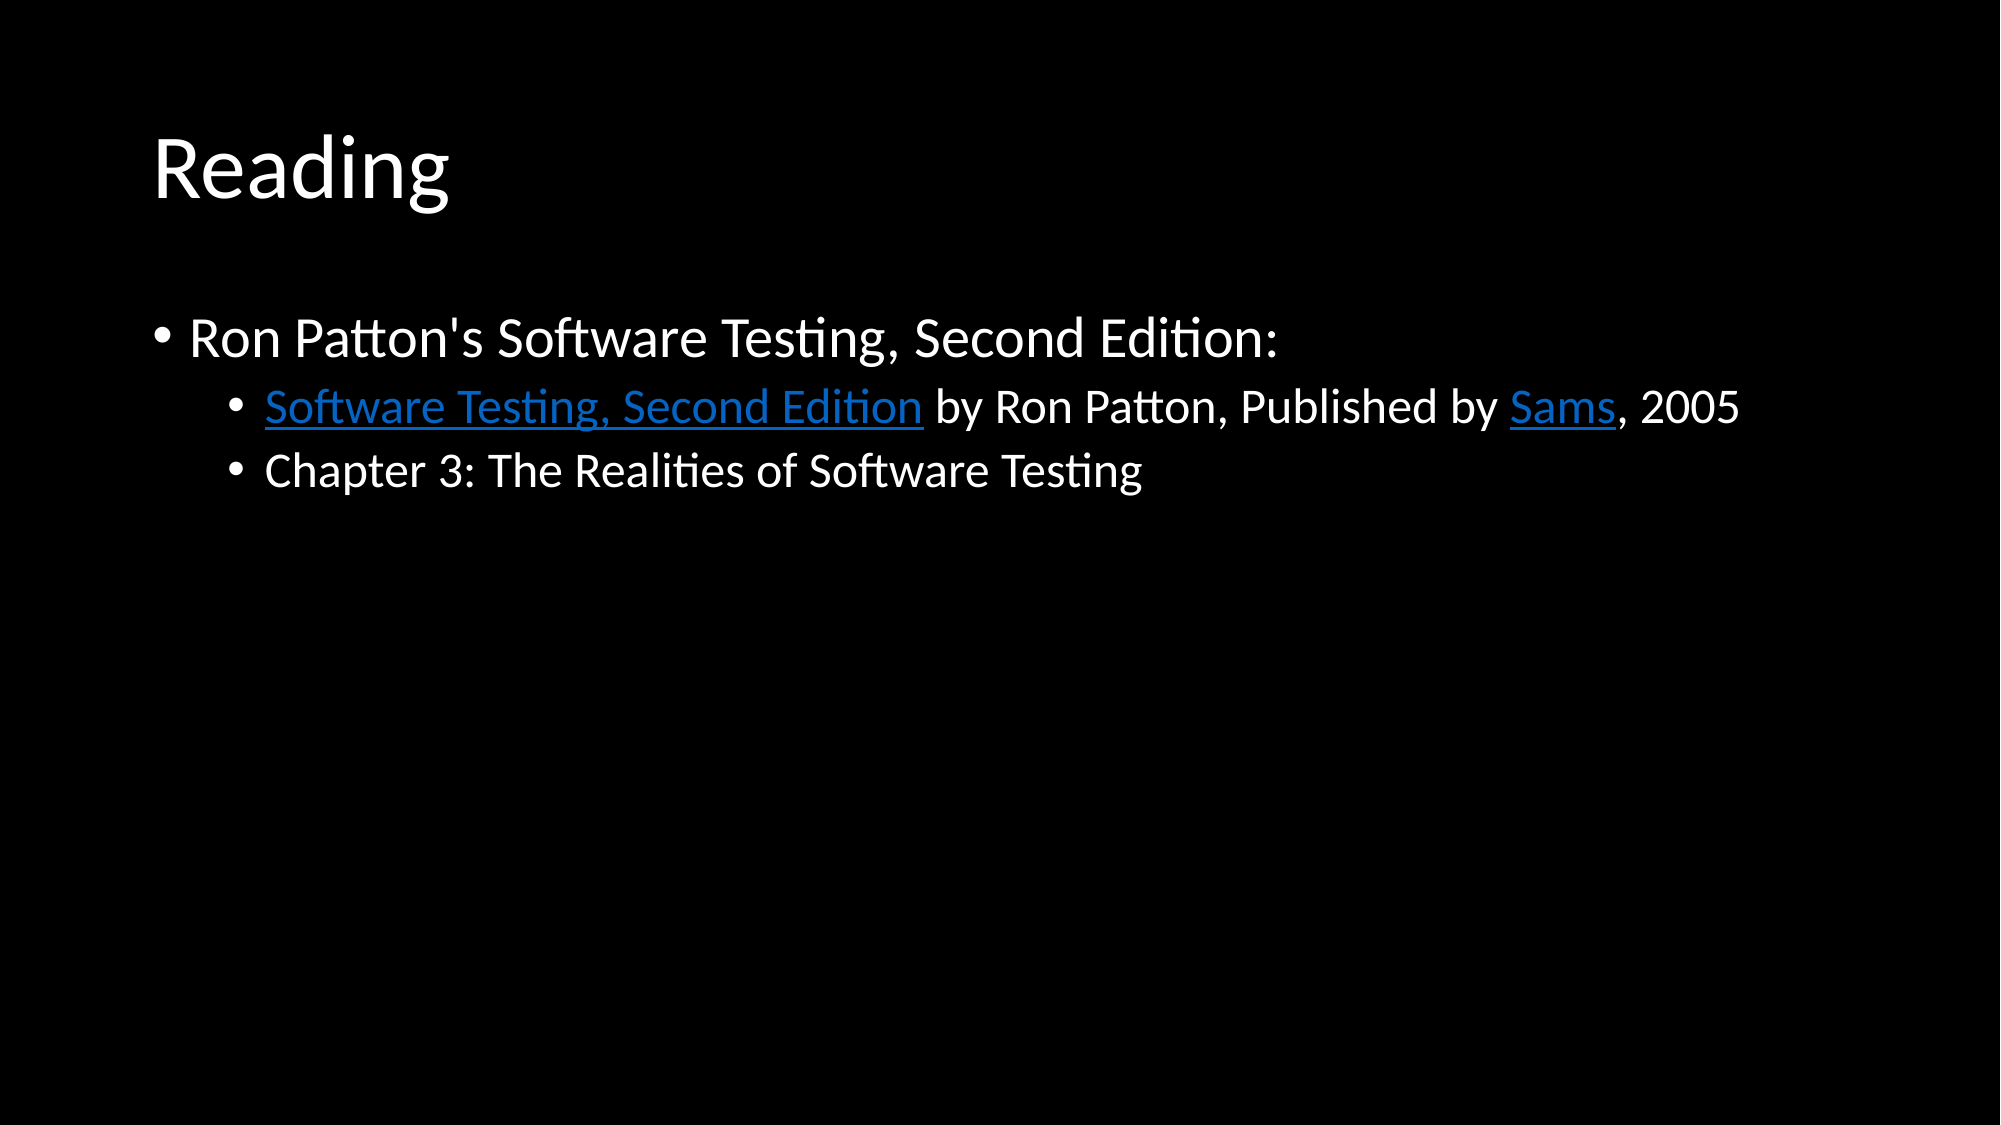

# Reading
Ron Patton's Software Testing, Second Edition:
Software Testing, Second Edition by Ron Patton, Published by Sams, 2005
Chapter 3: The Realities of Software Testing